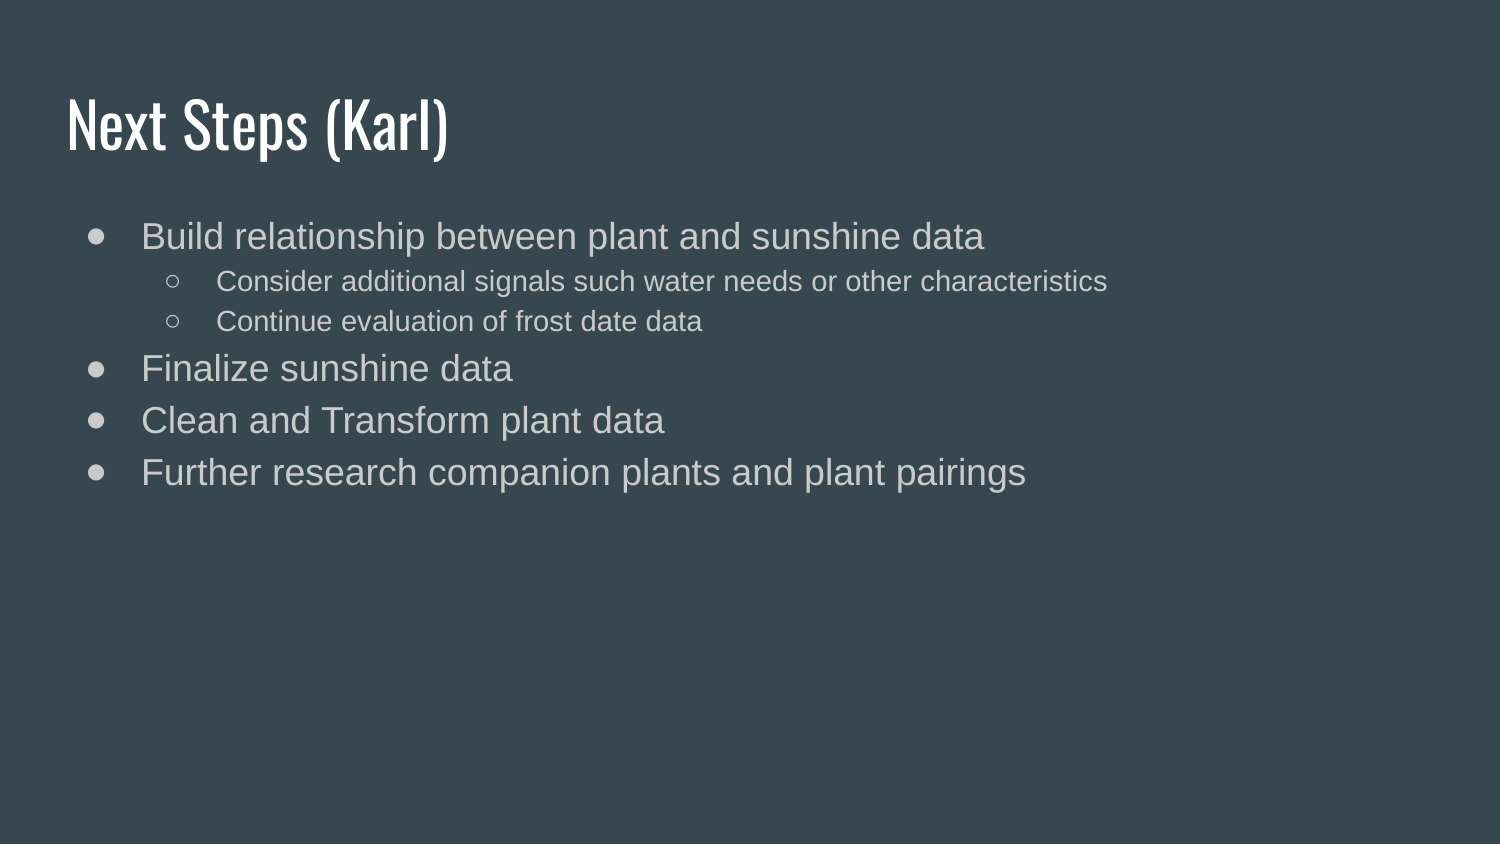

# Next Steps (Karl)
Build relationship between plant and sunshine data
Consider additional signals such water needs or other characteristics
Continue evaluation of frost date data
Finalize sunshine data
Clean and Transform plant data
Further research companion plants and plant pairings